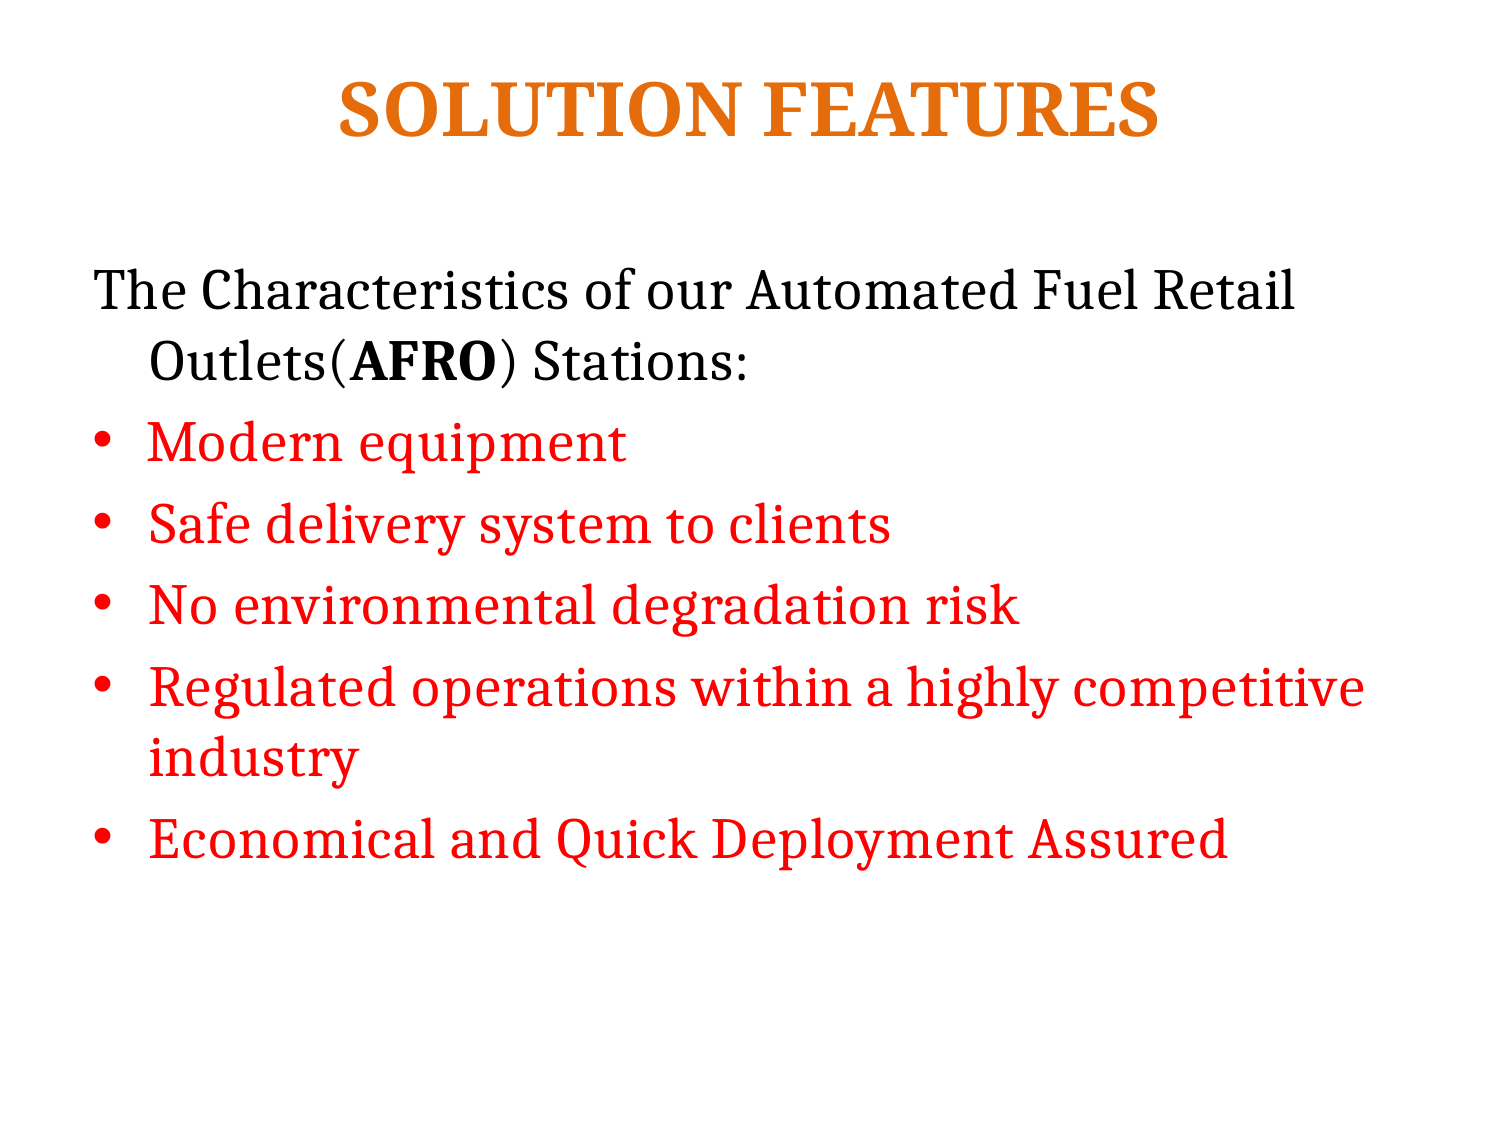

# SOLUTION FEATURES

The Characteristics of our Automated Fuel Retail Outlets(AFRO) Stations:
Modern equipment
Safe delivery system to clients
No environmental degradation risk
Regulated operations within a highly competitive industry
Economical and Quick Deployment Assured
6